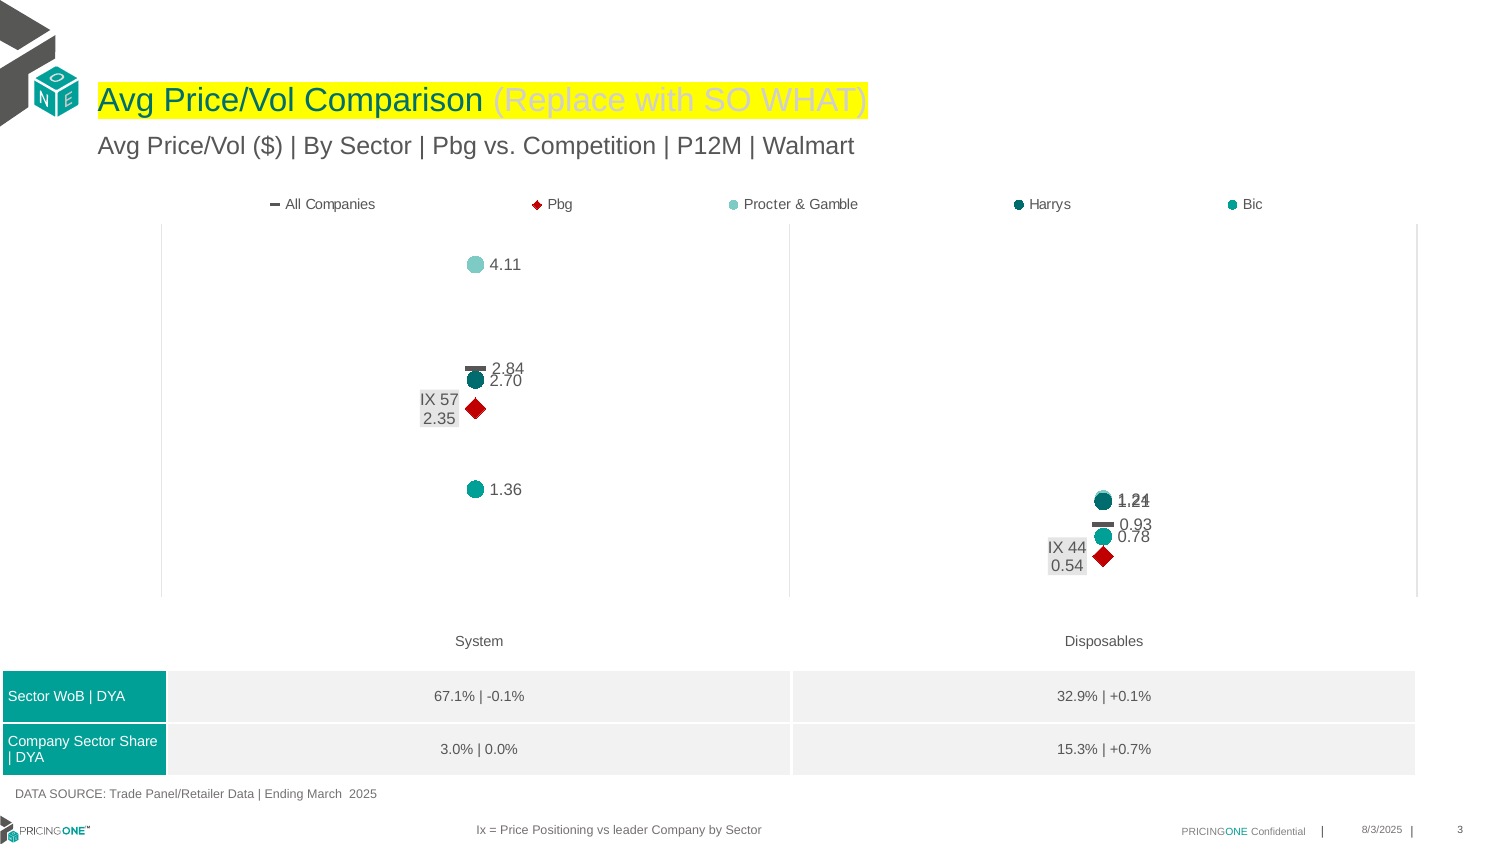

# Avg Price/Vol Comparison (Replace with SO WHAT)
Avg Price/Vol ($) | By Sector | Pbg vs. Competition | P12M | Walmart

### Chart

| Category | All Companies | Pbg | Procter & Gamble | Harrys | Bic |
|---|---|---|---|---|---|
| IX 57 | 2.84 | 2.35 | 4.11 | 2.7 | 1.36 |
| IX 44 | 0.93 | 0.54 | 1.24 | 1.21 | 0.78 |
|  | System | Disposables |
| --- | --- | --- |
| Sector WoB | DYA | 67.1% | -0.1% | 32.9% | +0.1% |
| Company Sector Share | DYA | 3.0% | 0.0% | 15.3% | +0.7% |
DATA SOURCE: Trade Panel/Retailer Data | Ending March  2025
Ix = Price Positioning vs leader Company by Sector
8/3/2025
3